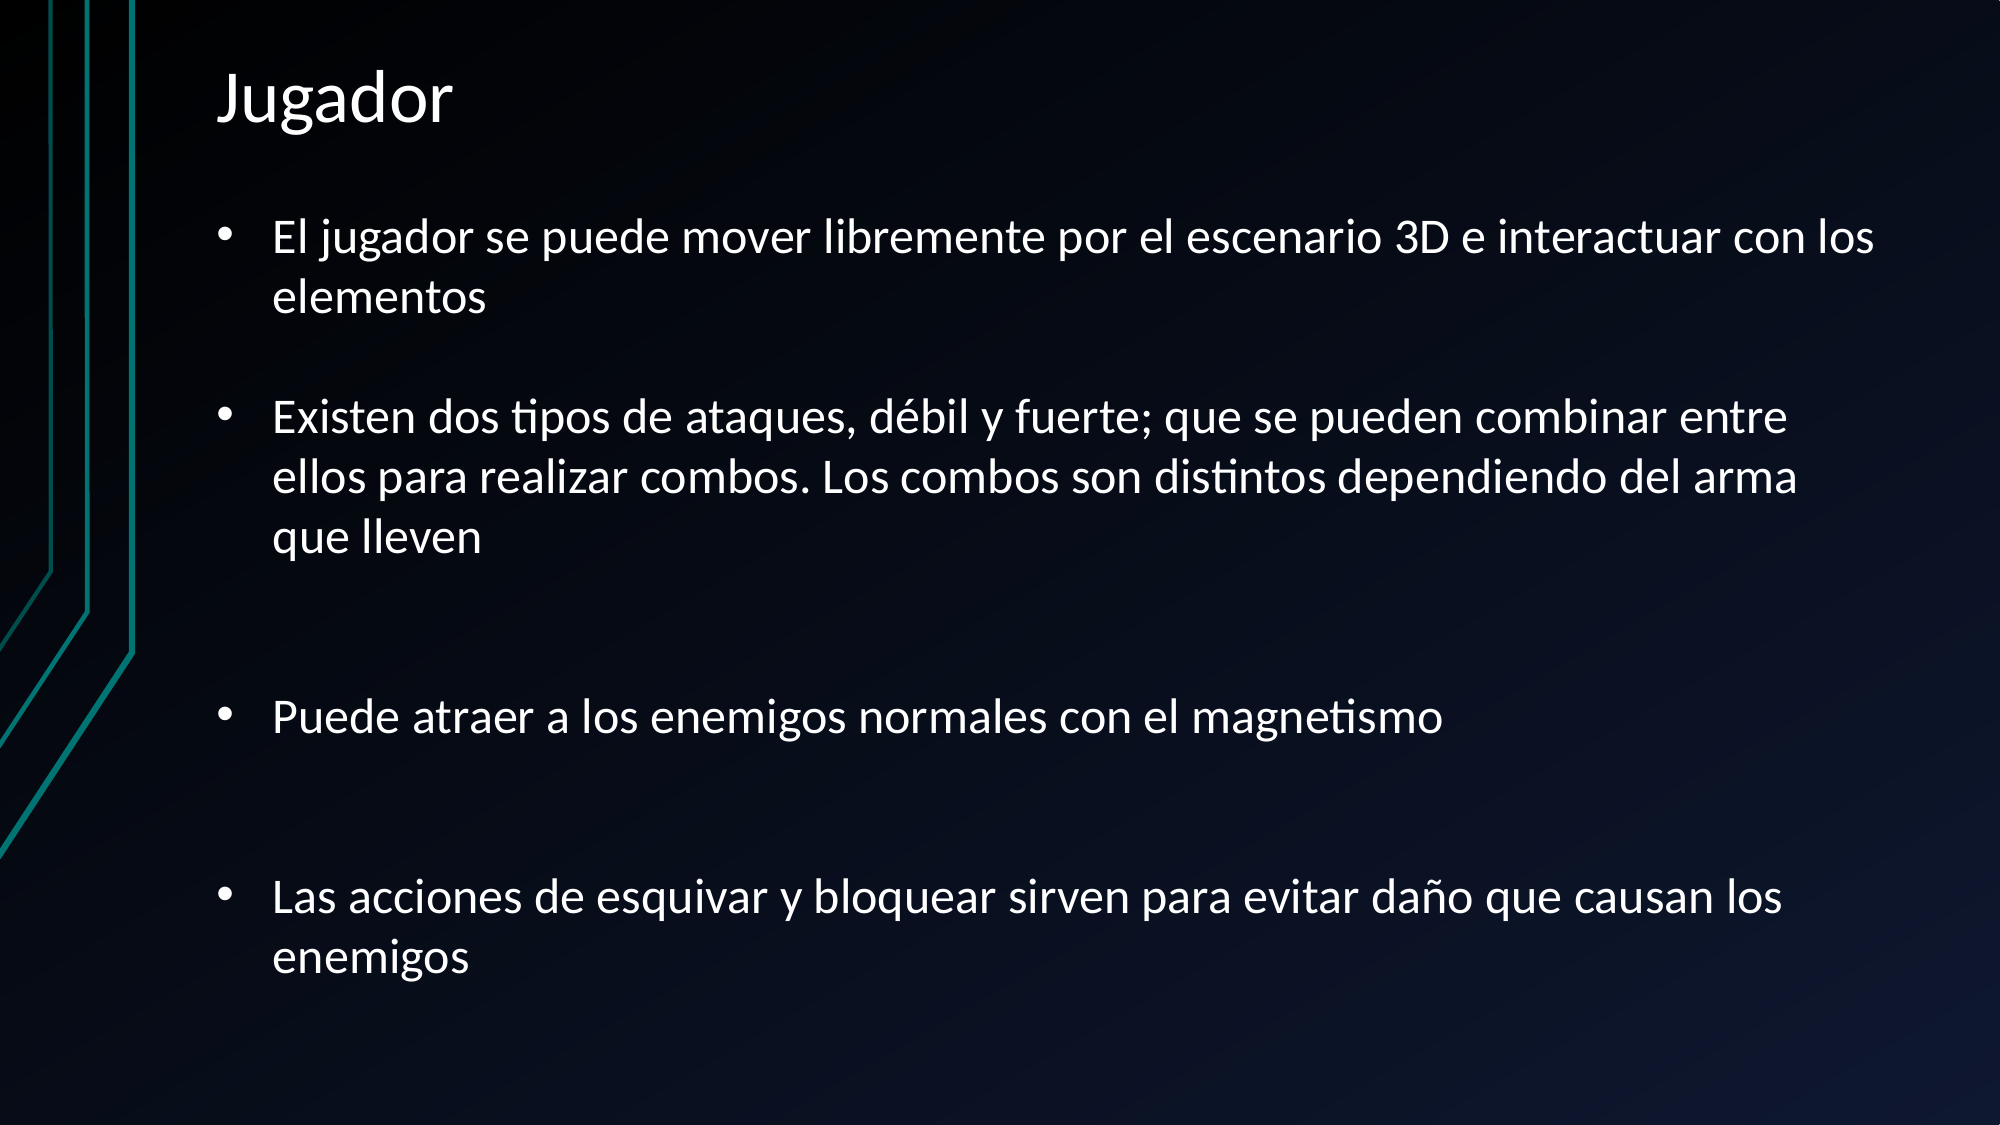

# Jugador
El jugador se puede mover libremente por el escenario 3D e interactuar con los elementos

Existen dos tipos de ataques, débil y fuerte; que se pueden combinar entre ellos para realizar combos. Los combos son distintos dependiendo del arma que lleven

Puede atraer a los enemigos normales con el magnetismo

Las acciones de esquivar y bloquear sirven para evitar daño que causan los enemigos